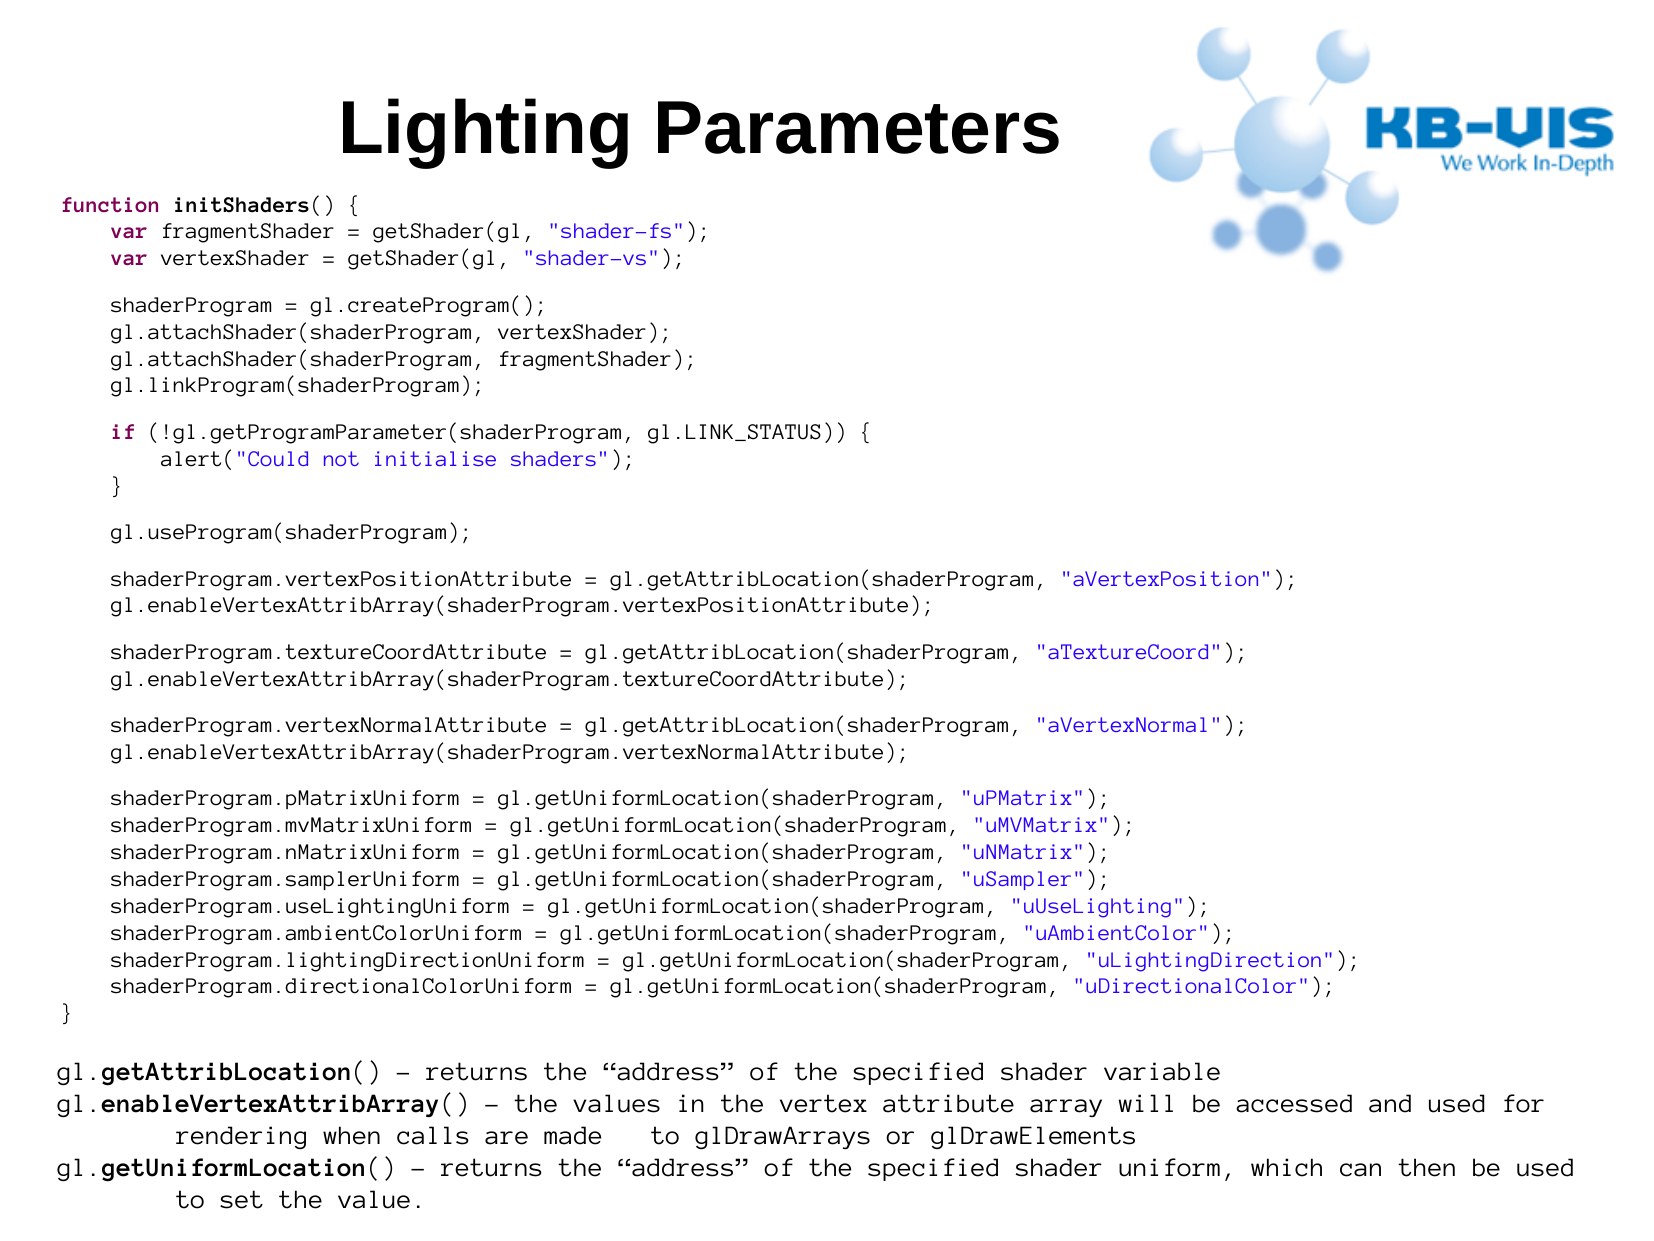

Lighting Parameters
    function initShaders() {
        var fragmentShader = getShader(gl, "shader-fs");
        var vertexShader = getShader(gl, "shader-vs");

        shaderProgram = gl.createProgram();
        gl.attachShader(shaderProgram, vertexShader);
        gl.attachShader(shaderProgram, fragmentShader);
        gl.linkProgram(shaderProgram);

        if (!gl.getProgramParameter(shaderProgram, gl.LINK_STATUS)) {
            alert("Could not initialise shaders");
        }

        gl.useProgram(shaderProgram);

        shaderProgram.vertexPositionAttribute = gl.getAttribLocation(shaderProgram, "aVertexPosition");
        gl.enableVertexAttribArray(shaderProgram.vertexPositionAttribute);

        shaderProgram.textureCoordAttribute = gl.getAttribLocation(shaderProgram, "aTextureCoord");
        gl.enableVertexAttribArray(shaderProgram.textureCoordAttribute);

        shaderProgram.vertexNormalAttribute = gl.getAttribLocation(shaderProgram, "aVertexNormal");
        gl.enableVertexAttribArray(shaderProgram.vertexNormalAttribute);

        shaderProgram.pMatrixUniform = gl.getUniformLocation(shaderProgram, "uPMatrix");
        shaderProgram.mvMatrixUniform = gl.getUniformLocation(shaderProgram, "uMVMatrix");
        shaderProgram.nMatrixUniform = gl.getUniformLocation(shaderProgram, "uNMatrix");
        shaderProgram.samplerUniform = gl.getUniformLocation(shaderProgram, "uSampler");
        shaderProgram.useLightingUniform = gl.getUniformLocation(shaderProgram, "uUseLighting");
        shaderProgram.ambientColorUniform = gl.getUniformLocation(shaderProgram, "uAmbientColor");
        shaderProgram.lightingDirectionUniform = gl.getUniformLocation(shaderProgram, "uLightingDirection");
        shaderProgram.directionalColorUniform = gl.getUniformLocation(shaderProgram, "uDirectionalColor");
    }
gl.getAttribLocation() - returns the “address” of the specified shader variable
gl.enableVertexAttribArray() - the values in the vertex attribute array will be accessed and used for 	rendering when calls are made 	to glDrawArrays or glDrawElements
gl.getUniformLocation() - returns the “address” of the specified shader uniform, which can then be used 	to set the value.